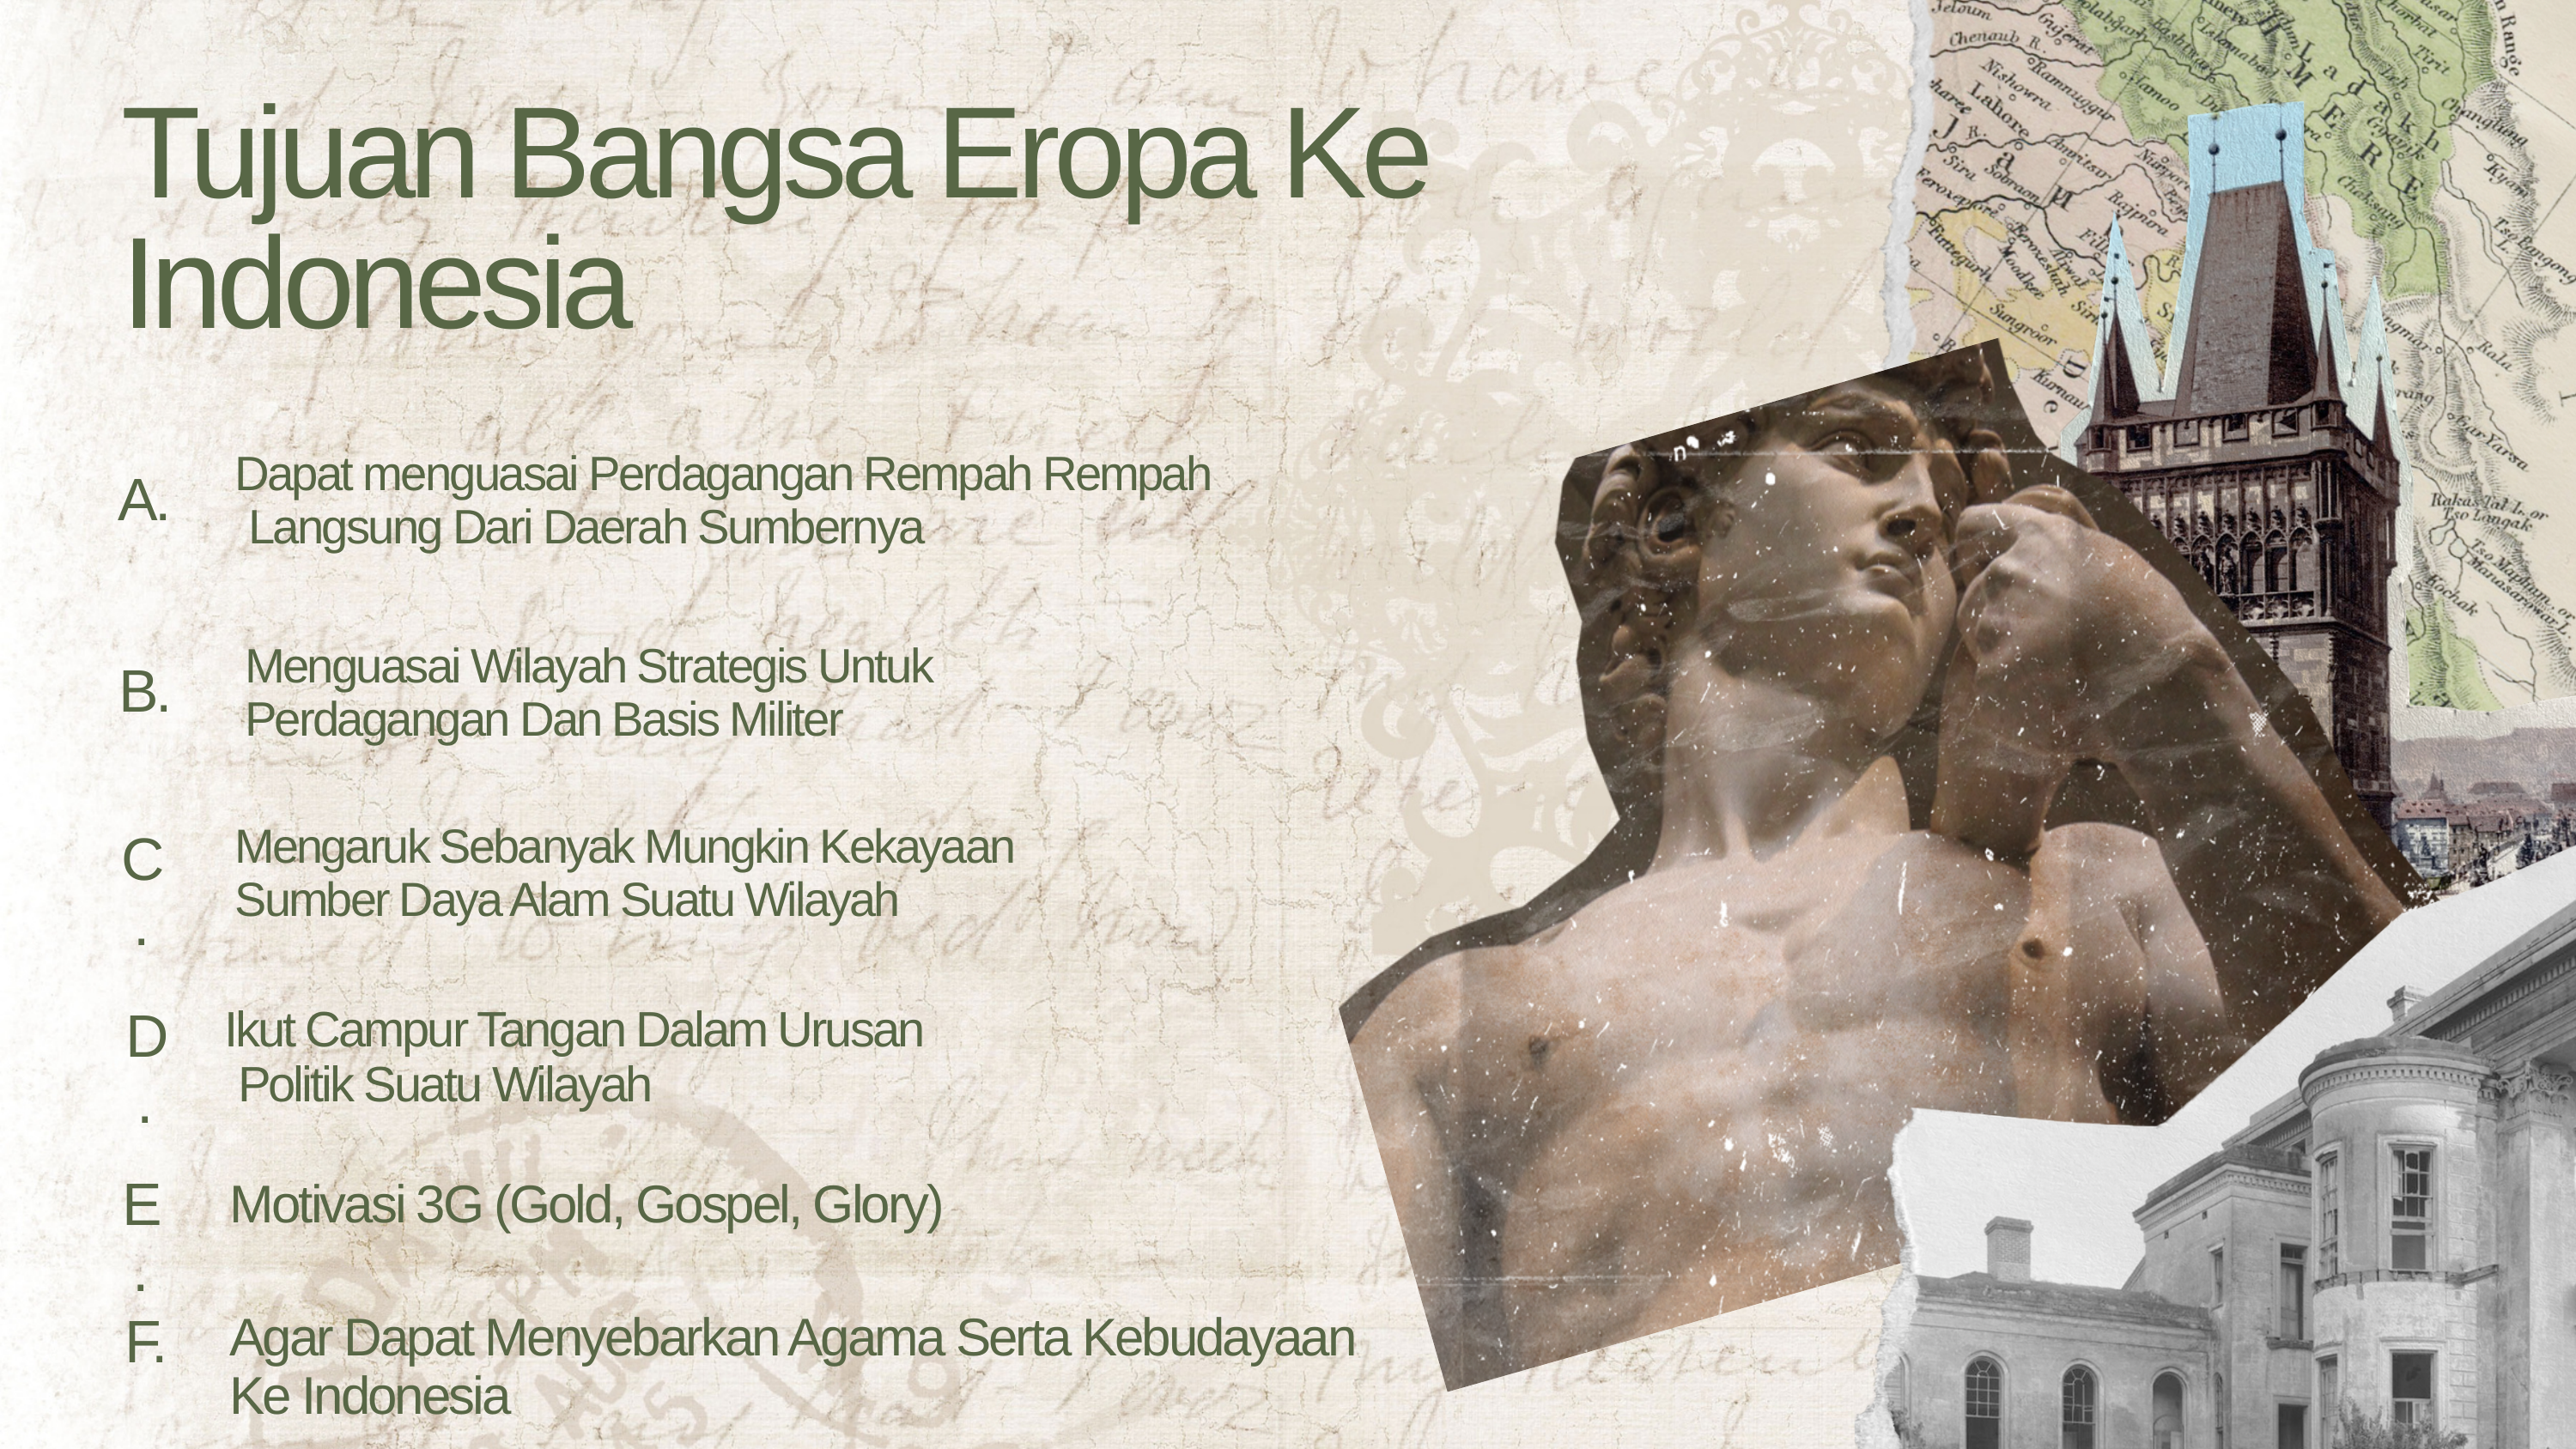

Tujuan Bangsa Eropa Ke Indonesia

Dapat menguasai Perdagangan Rempah Rempah
 Langsung Dari Daerah Sumbernya
A.
Menguasai Wilayah Strategis Untuk
Perdagangan Dan Basis Militer
B.

Mengaruk Sebanyak Mungkin Kekayaan
Sumber Daya Alam Suatu Wilayah
C.
Ikut Campur Tangan Dalam Urusan
 Politik Suatu Wilayah
D.
E.
Motivasi 3G (Gold, Gospel, Glory)
Agar Dapat Menyebarkan Agama Serta Kebudayaan
Ke Indonesia
F.